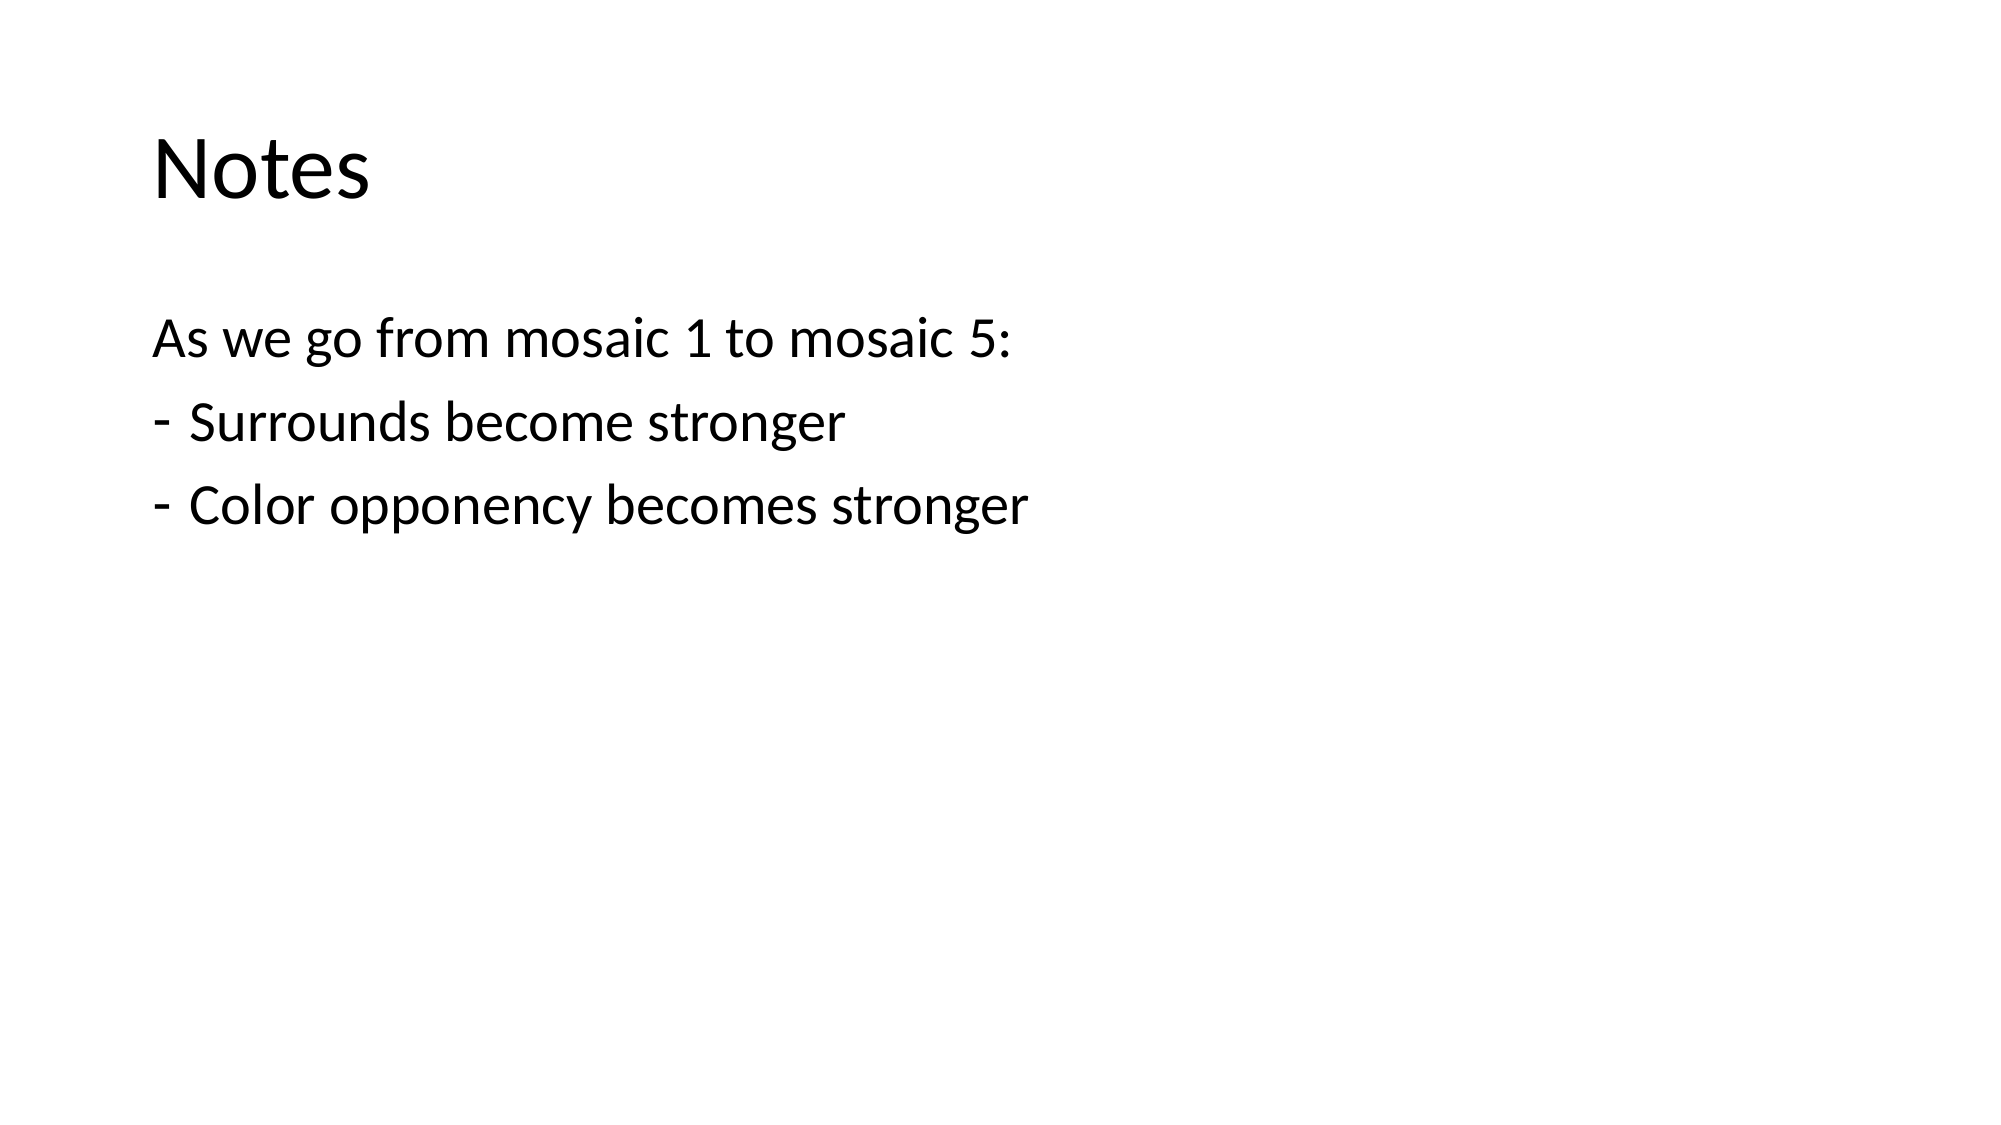

# Notes
As we go from mosaic 1 to mosaic 5:
Surrounds become stronger
Color opponency becomes stronger